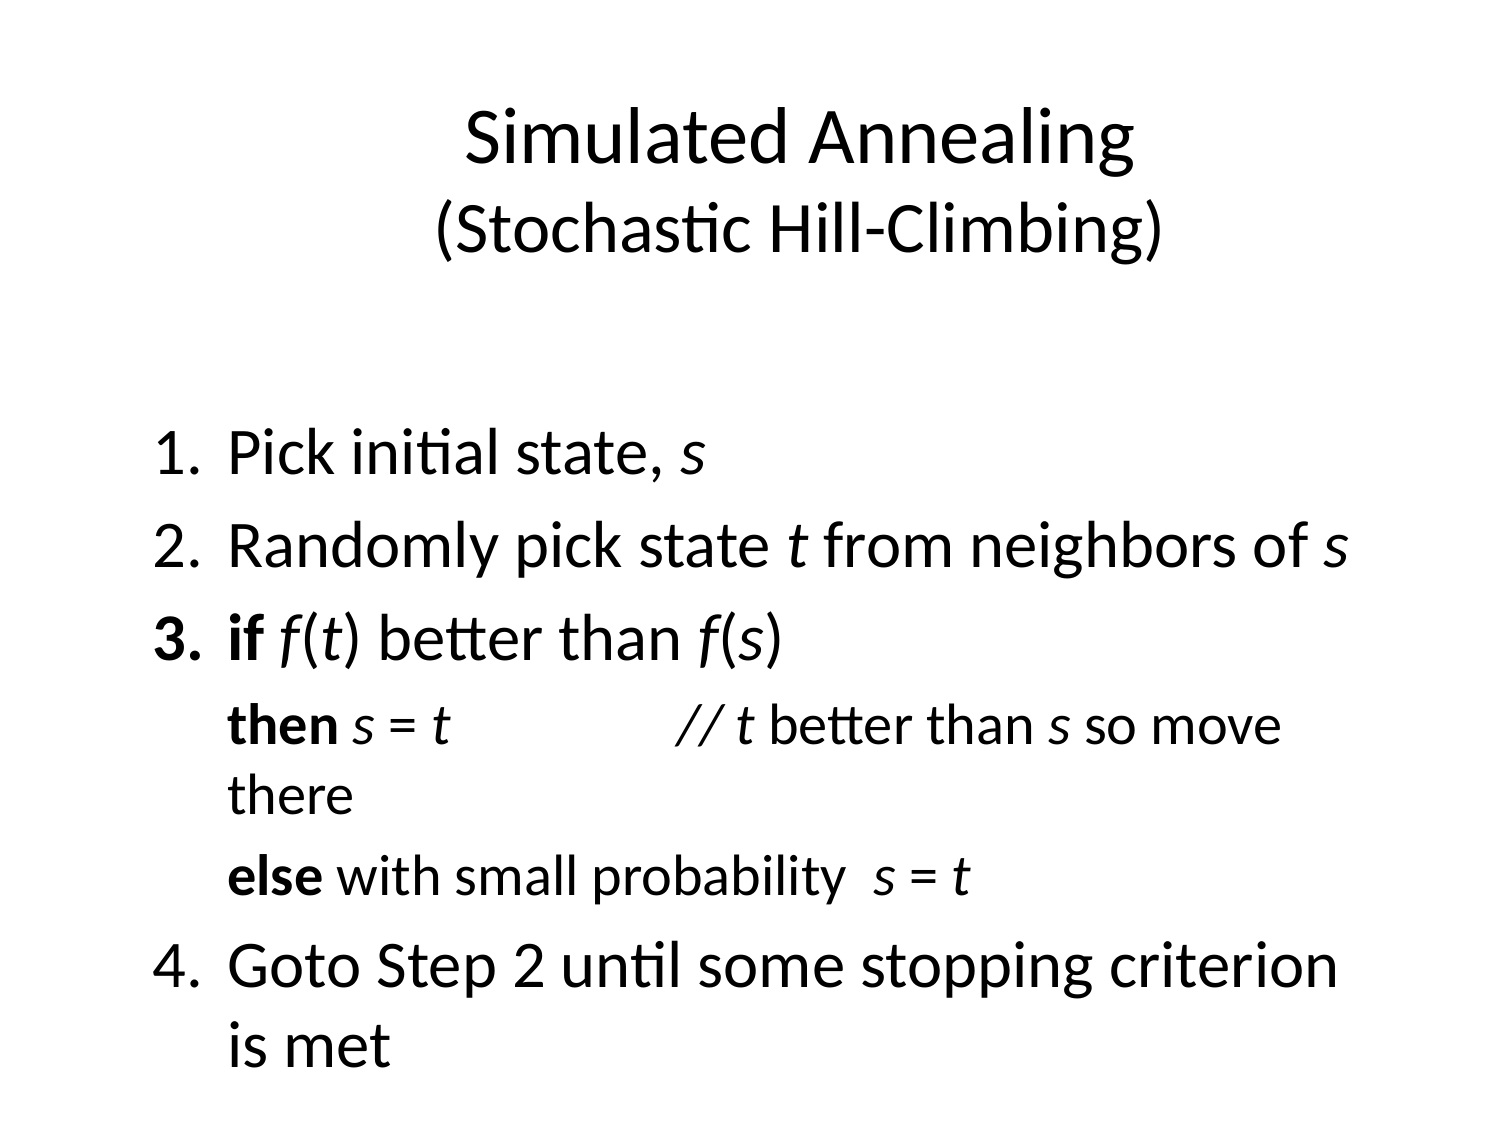

# Simulated Annealing (Stochastic Hill-Climbing)
Pick initial state, s
Randomly pick state t from neighbors of s
if f(t) better than f(s)
then s = t		// t better than s so move there
else with small probability  s = t
Goto Step 2 until some stopping criterion is met